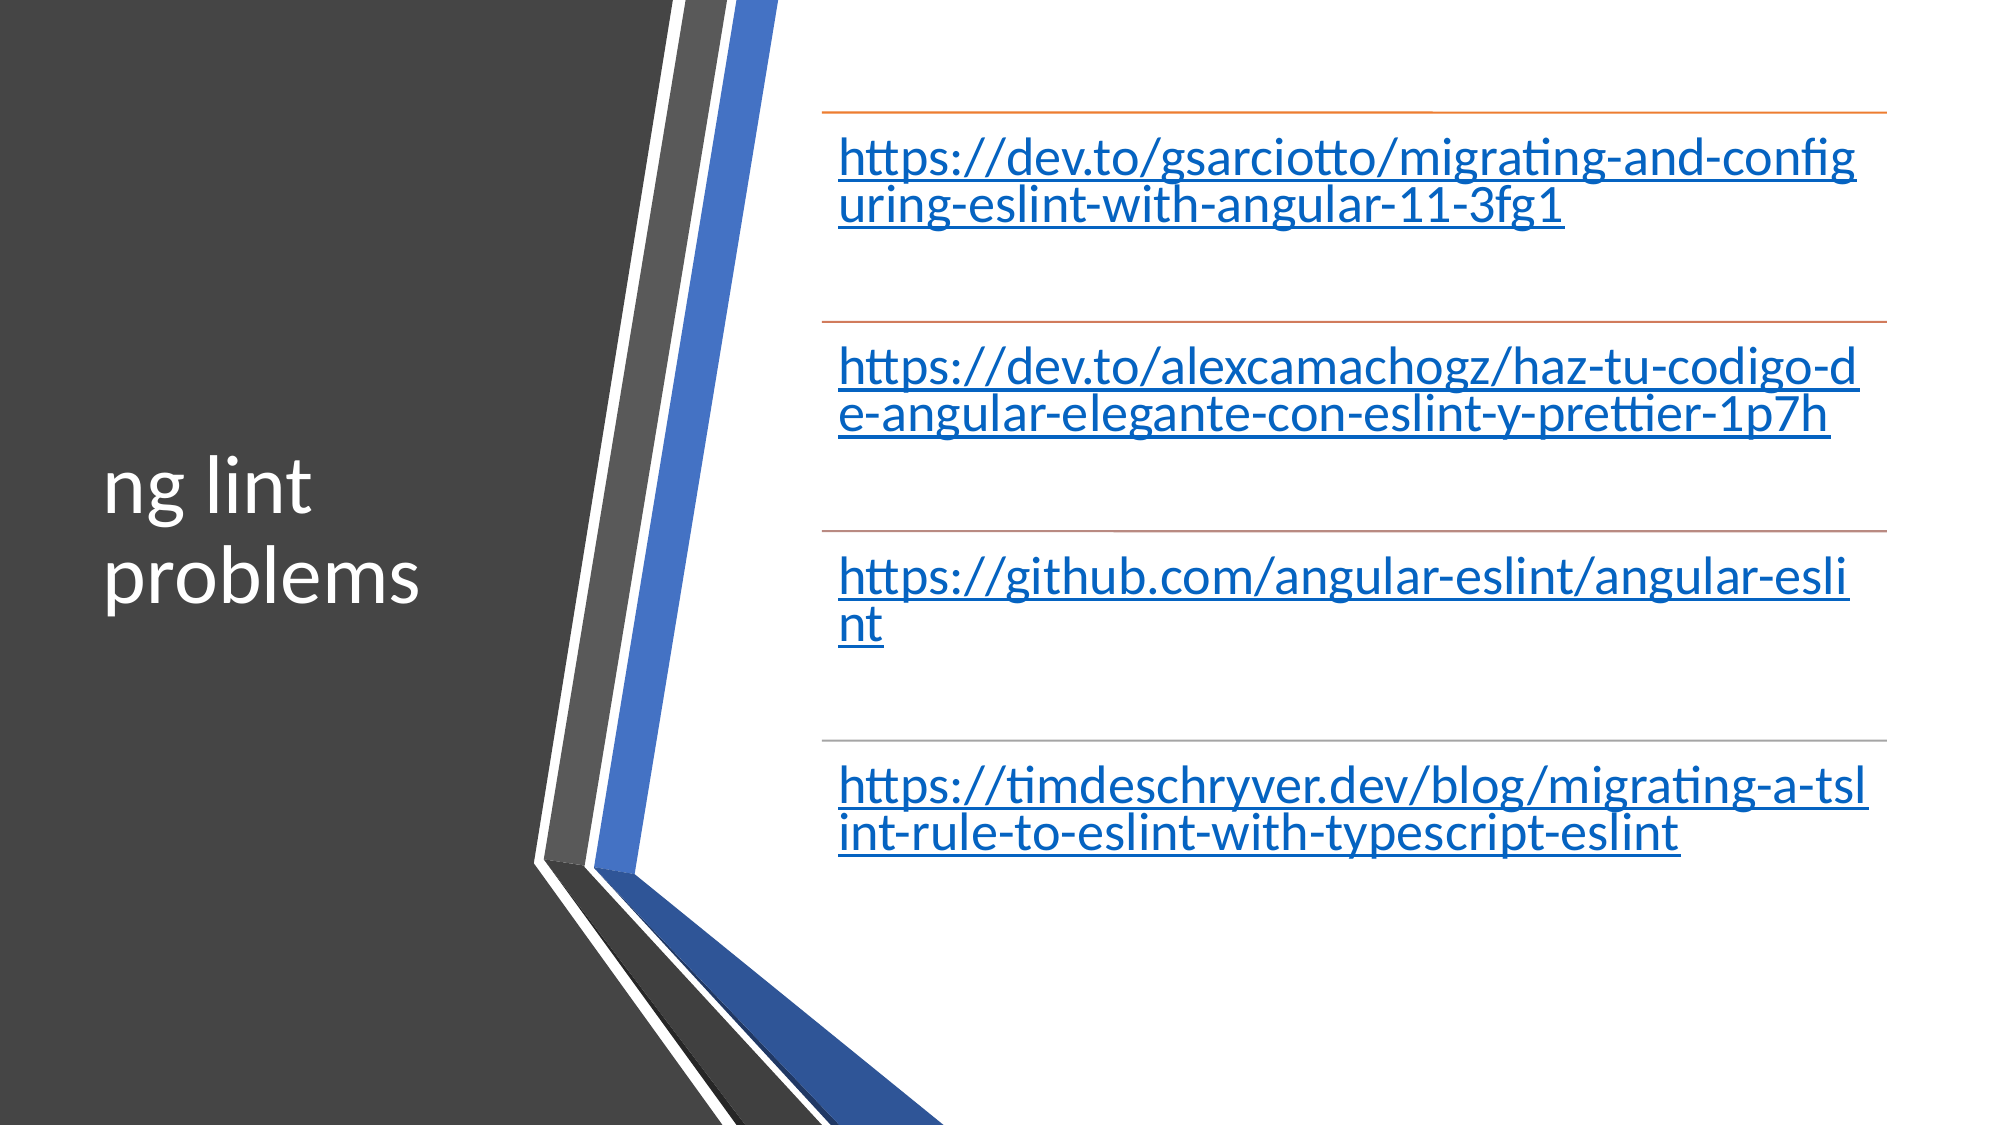

# ng lint problems
https://dev.to/gsarciotto/migrating-and-configuring-eslint-with-angular-11-3fg1
https://dev.to/alexcamachogz/haz-tu-codigo-de-angular-elegante-con-eslint-y-prettier-1p7h
https://github.com/angular-eslint/angular-eslint
https://timdeschryver.dev/blog/migrating-a-tslint-rule-to-eslint-with-typescript-eslint